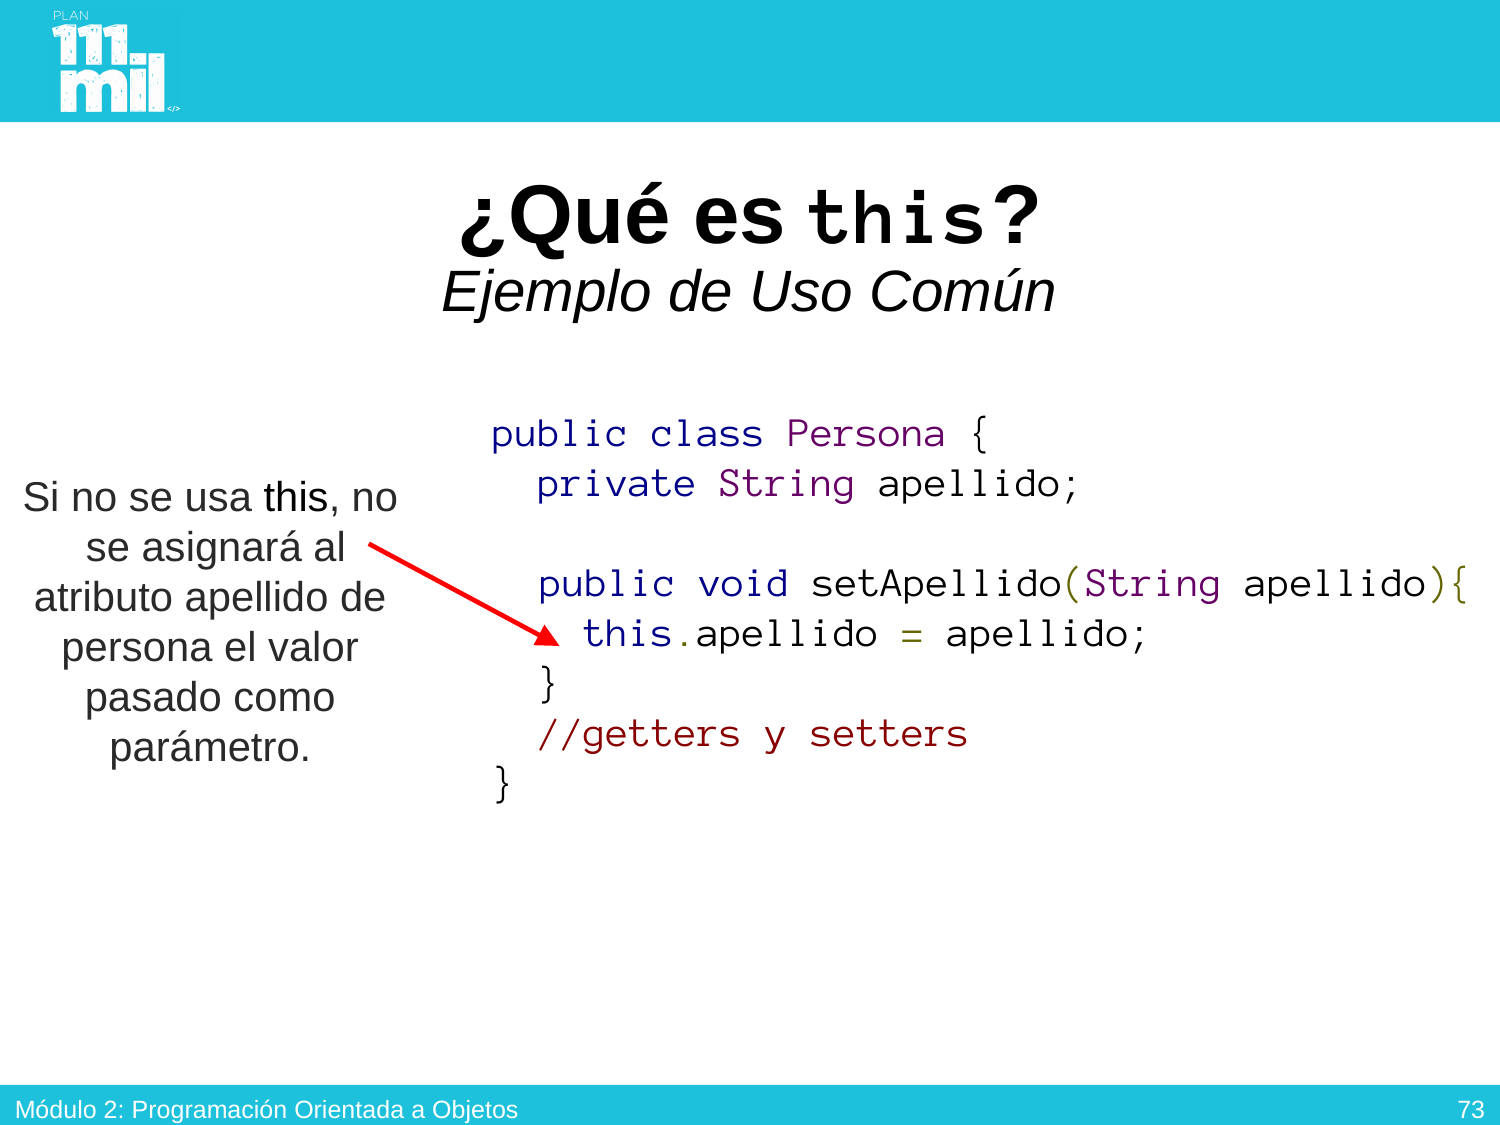

# ¿Qué es this? Ejemplo de Uso Común
public class Persona {
  private String apellido;
     public void setApellido(String apellido){
    this.apellido = apellido;
  }
  //getters y setters
}

Si no se usa this, no  se asignará al atributo apellido de persona el valor pasado como parámetro.

73
Módulo 2: Programación Orientada a Objetos